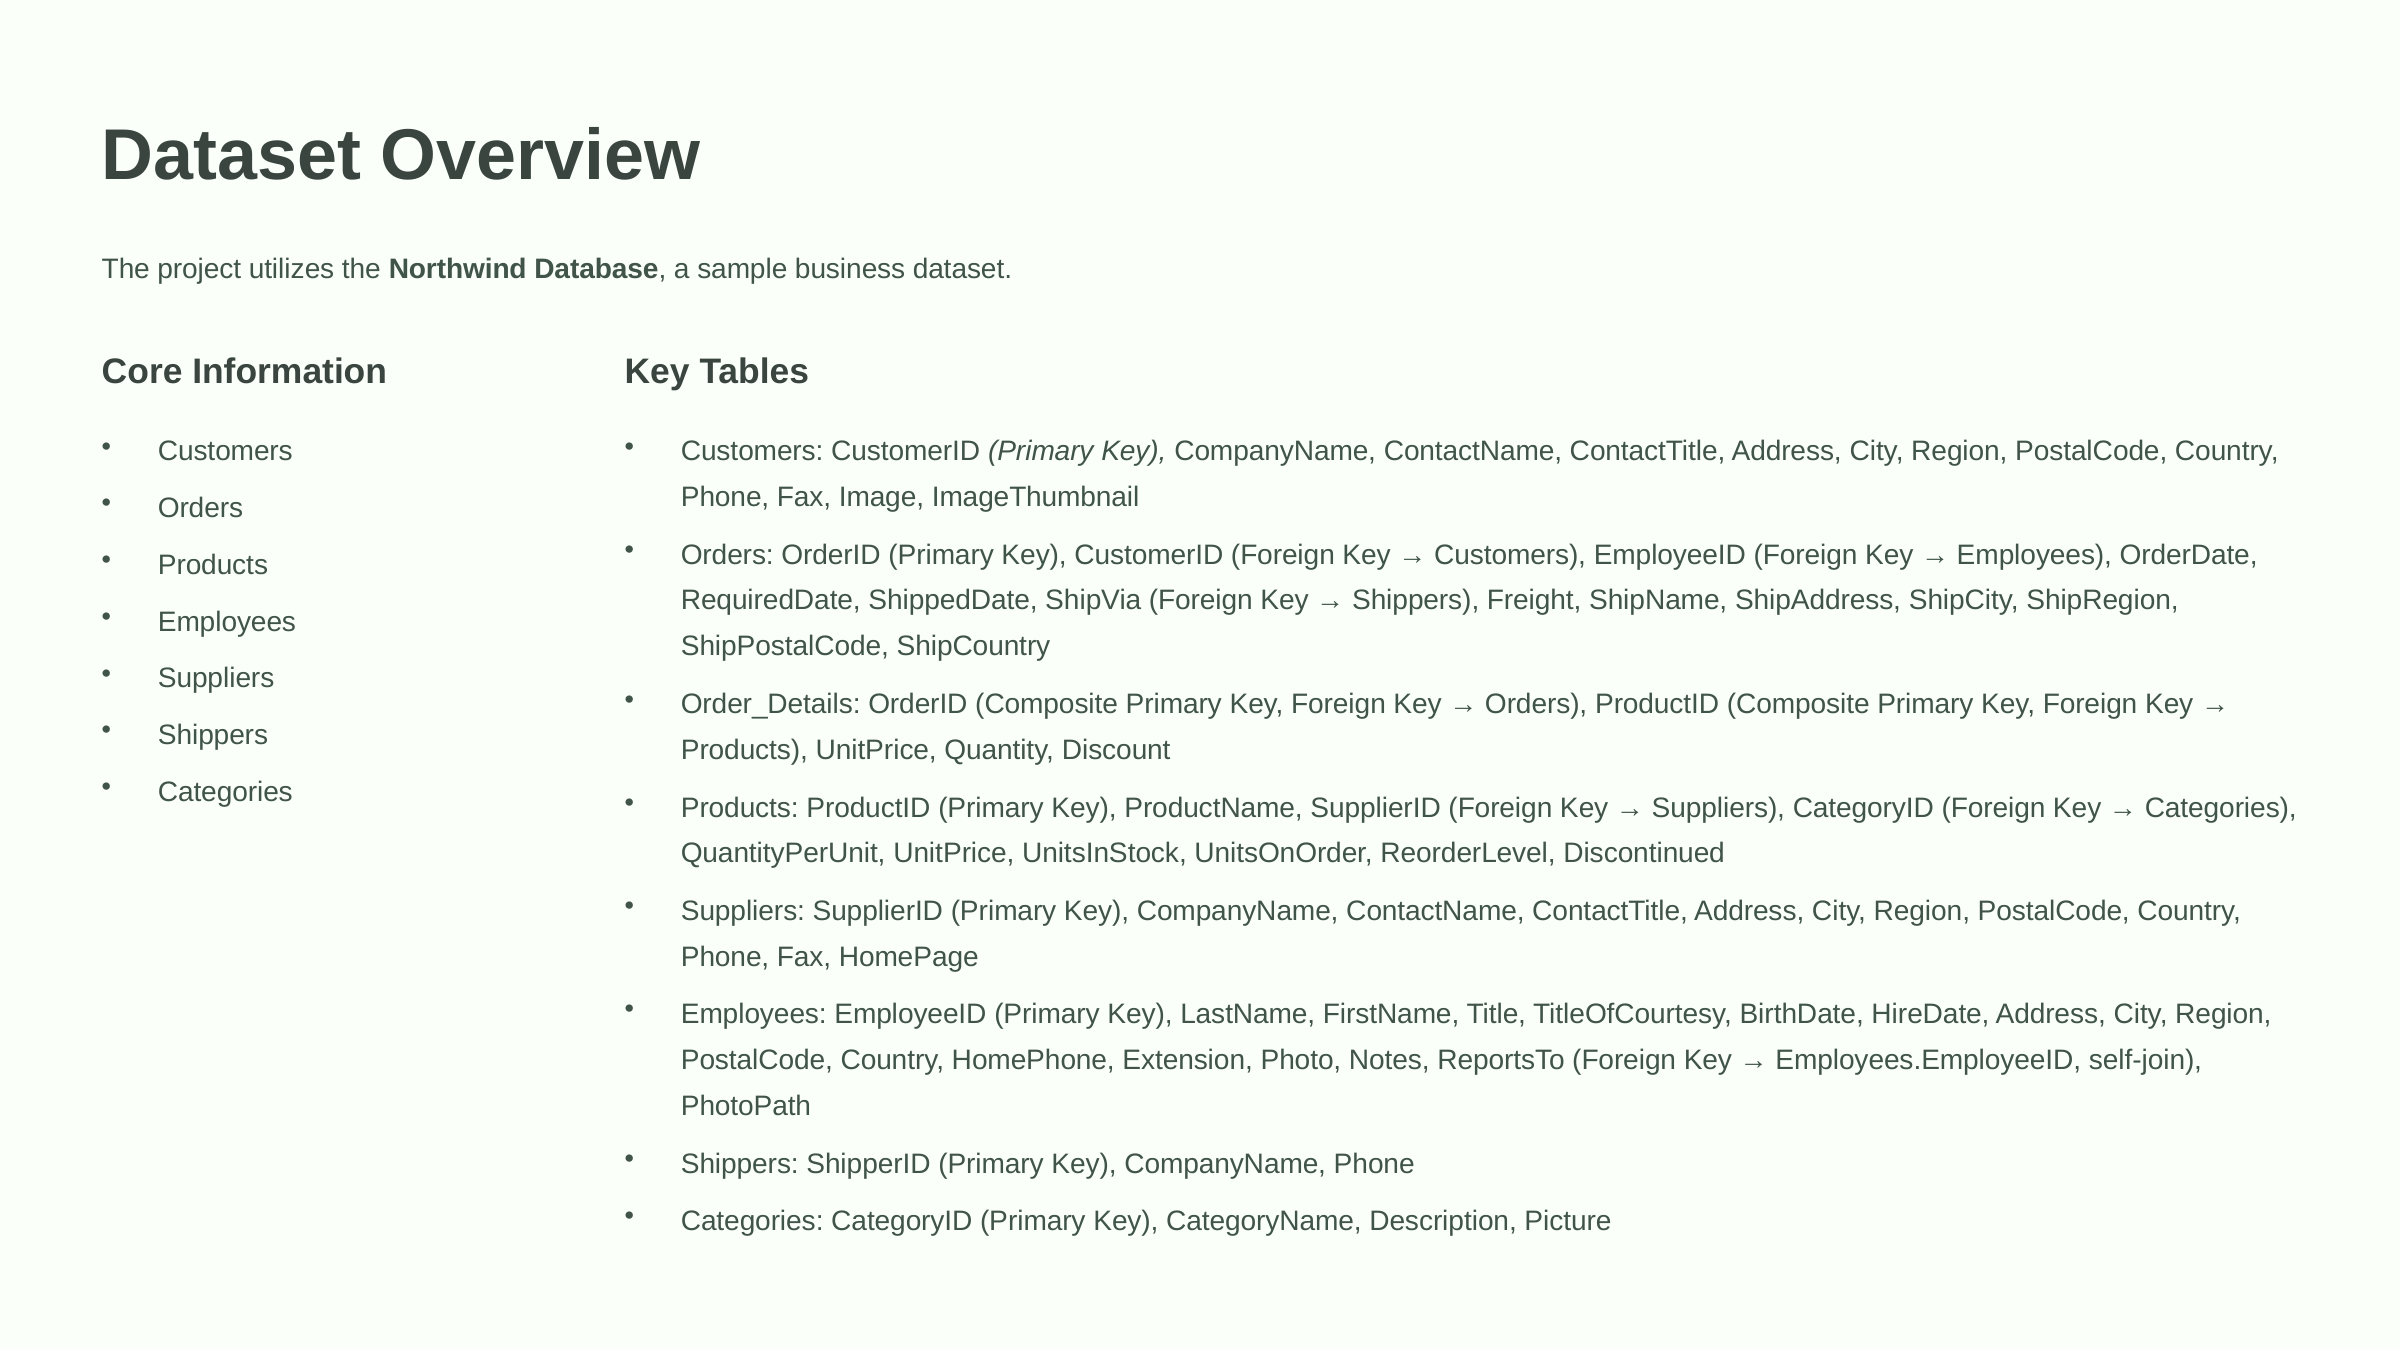

Dataset Overview
The project utilizes the Northwind Database, a sample business dataset.
Core Information
Key Tables
Customers
Customers: CustomerID (Primary Key), CompanyName, ContactName, ContactTitle, Address, City, Region, PostalCode, Country, Phone, Fax, Image, ImageThumbnail
Orders
Orders: OrderID (Primary Key), CustomerID (Foreign Key → Customers), EmployeeID (Foreign Key → Employees), OrderDate, RequiredDate, ShippedDate, ShipVia (Foreign Key → Shippers), Freight, ShipName, ShipAddress, ShipCity, ShipRegion, ShipPostalCode, ShipCountry
Products
Employees
Suppliers
Order_Details: OrderID (Composite Primary Key, Foreign Key → Orders), ProductID (Composite Primary Key, Foreign Key → Products), UnitPrice, Quantity, Discount
Shippers
Categories
Products: ProductID (Primary Key), ProductName, SupplierID (Foreign Key → Suppliers), CategoryID (Foreign Key → Categories), QuantityPerUnit, UnitPrice, UnitsInStock, UnitsOnOrder, ReorderLevel, Discontinued
Suppliers: SupplierID (Primary Key), CompanyName, ContactName, ContactTitle, Address, City, Region, PostalCode, Country, Phone, Fax, HomePage
Employees: EmployeeID (Primary Key), LastName, FirstName, Title, TitleOfCourtesy, BirthDate, HireDate, Address, City, Region, PostalCode, Country, HomePhone, Extension, Photo, Notes, ReportsTo (Foreign Key → Employees.EmployeeID, self-join), PhotoPath
Shippers: ShipperID (Primary Key), CompanyName, Phone
Categories: CategoryID (Primary Key), CategoryName, Description, Picture